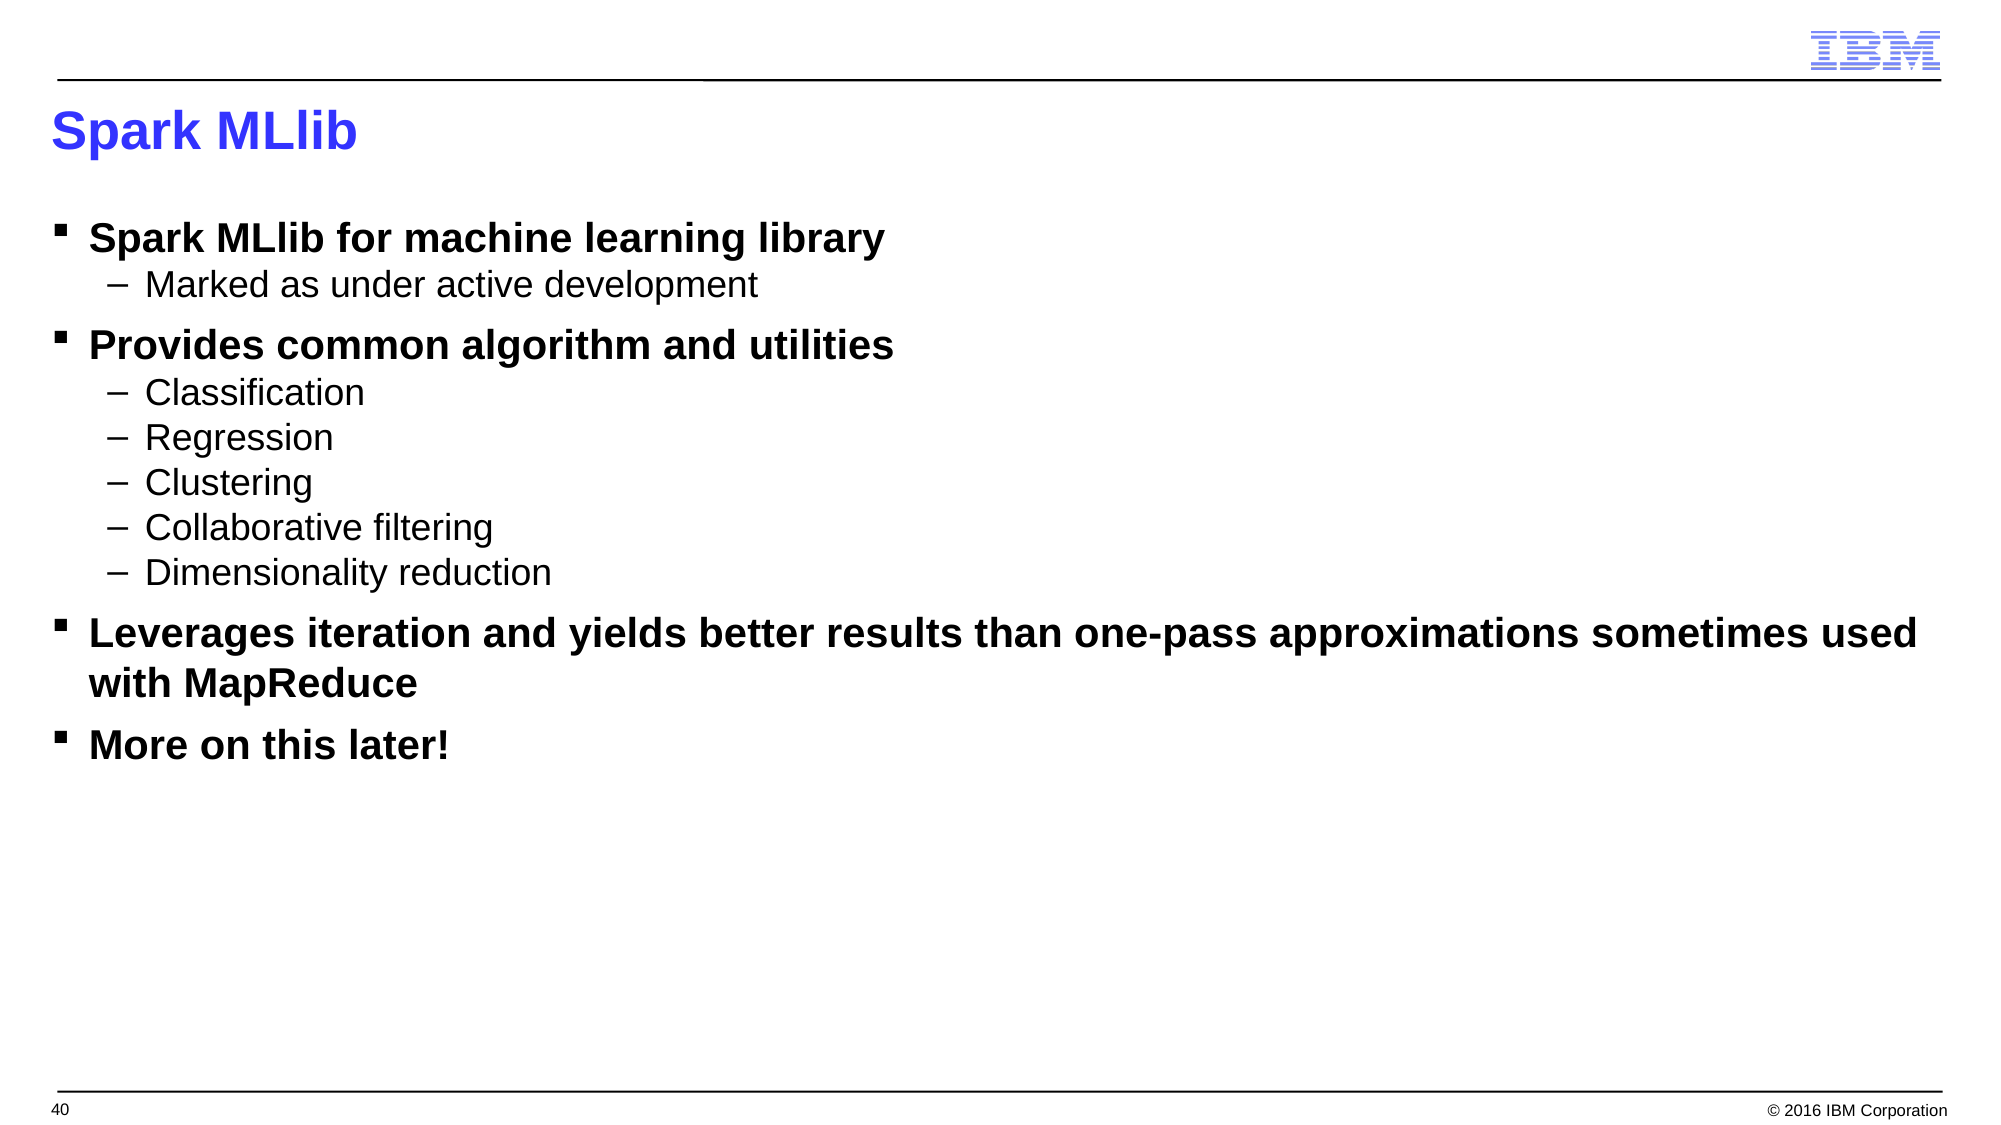

# Spark MLlib
Spark MLlib for machine learning library
Marked as under active development
Provides common algorithm and utilities
Classification
Regression
Clustering
Collaborative filtering
Dimensionality reduction
Leverages iteration and yields better results than one-pass approximations sometimes used with MapReduce
More on this later!